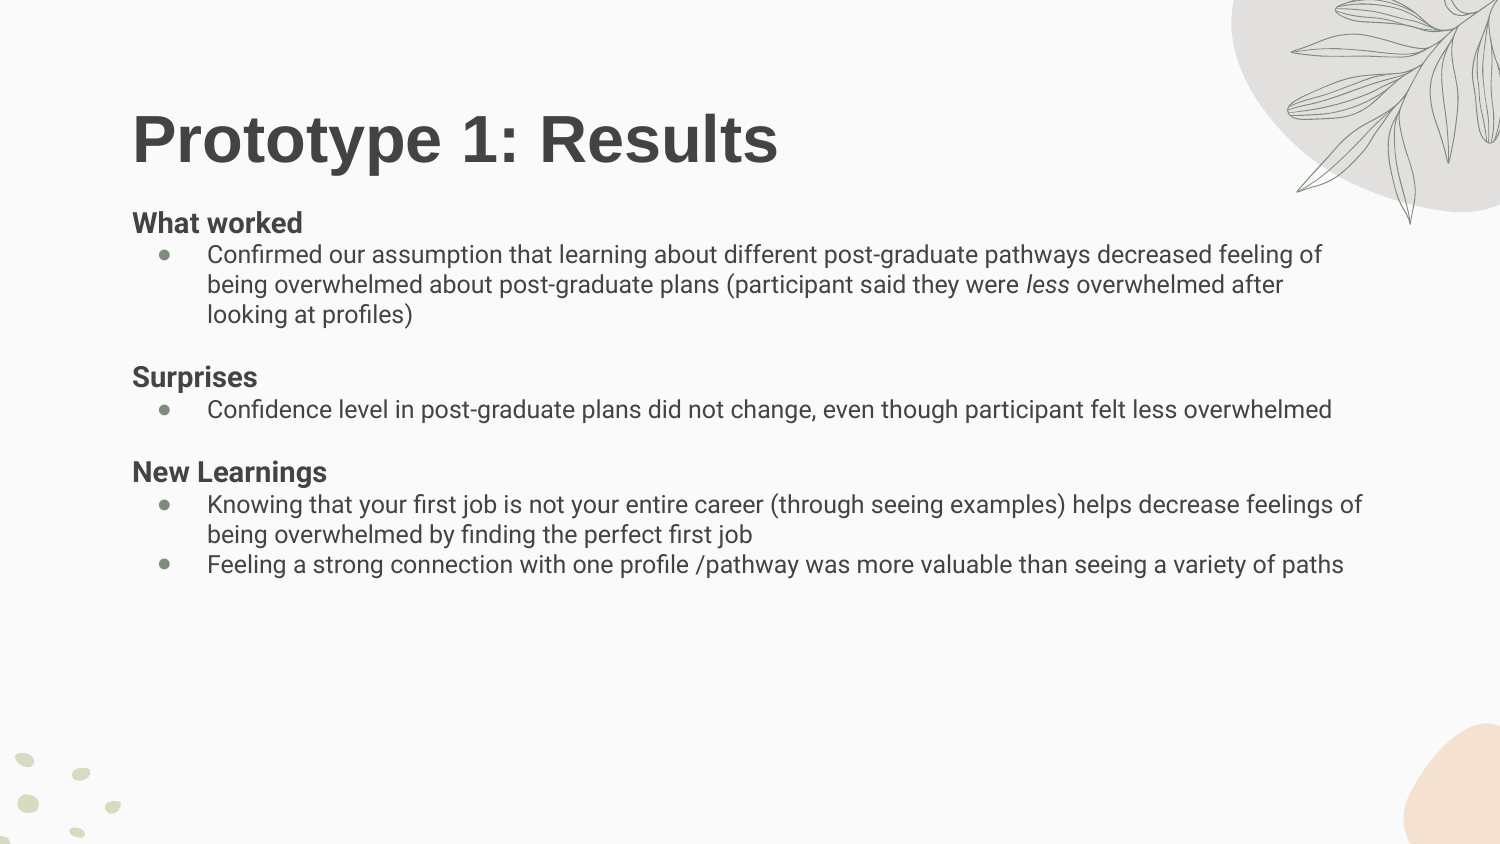

# Prototype 1: Results
What worked
Confirmed our assumption that learning about different post-graduate pathways decreased feeling of being overwhelmed about post-graduate plans (participant said they were less overwhelmed after looking at profiles)

Surprises
Confidence level in post-graduate plans did not change, even though participant felt less overwhelmed

New Learnings
Knowing that your first job is not your entire career (through seeing examples) helps decrease feelings of being overwhelmed by finding the perfect first job
Feeling a strong connection with one profile /pathway was more valuable than seeing a variety of paths